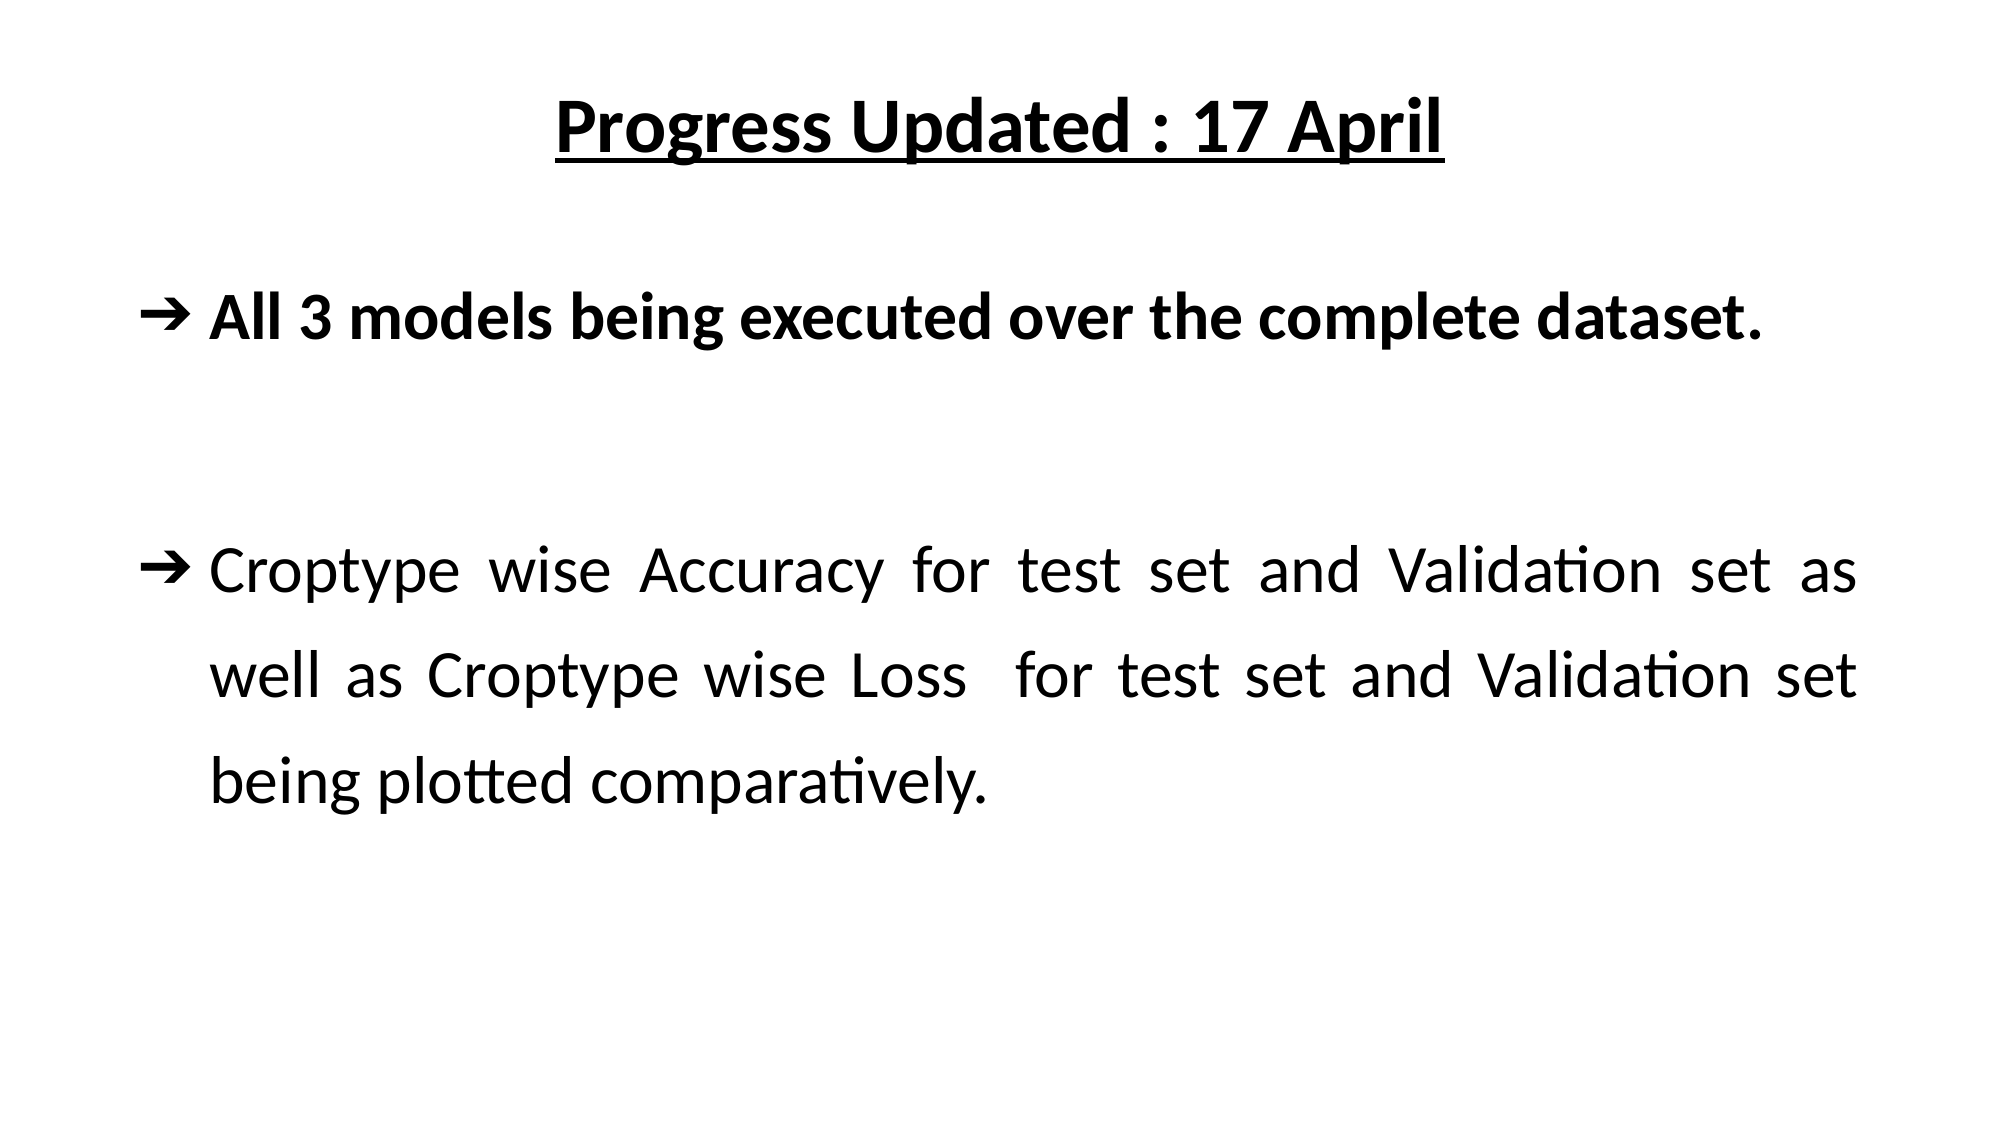

# Progress Updated : 17 April
All 3 models being executed over the complete dataset.

Croptype wise Accuracy for test set and Validation set as well as Croptype wise Loss  for test set and Validation set being plotted comparatively.